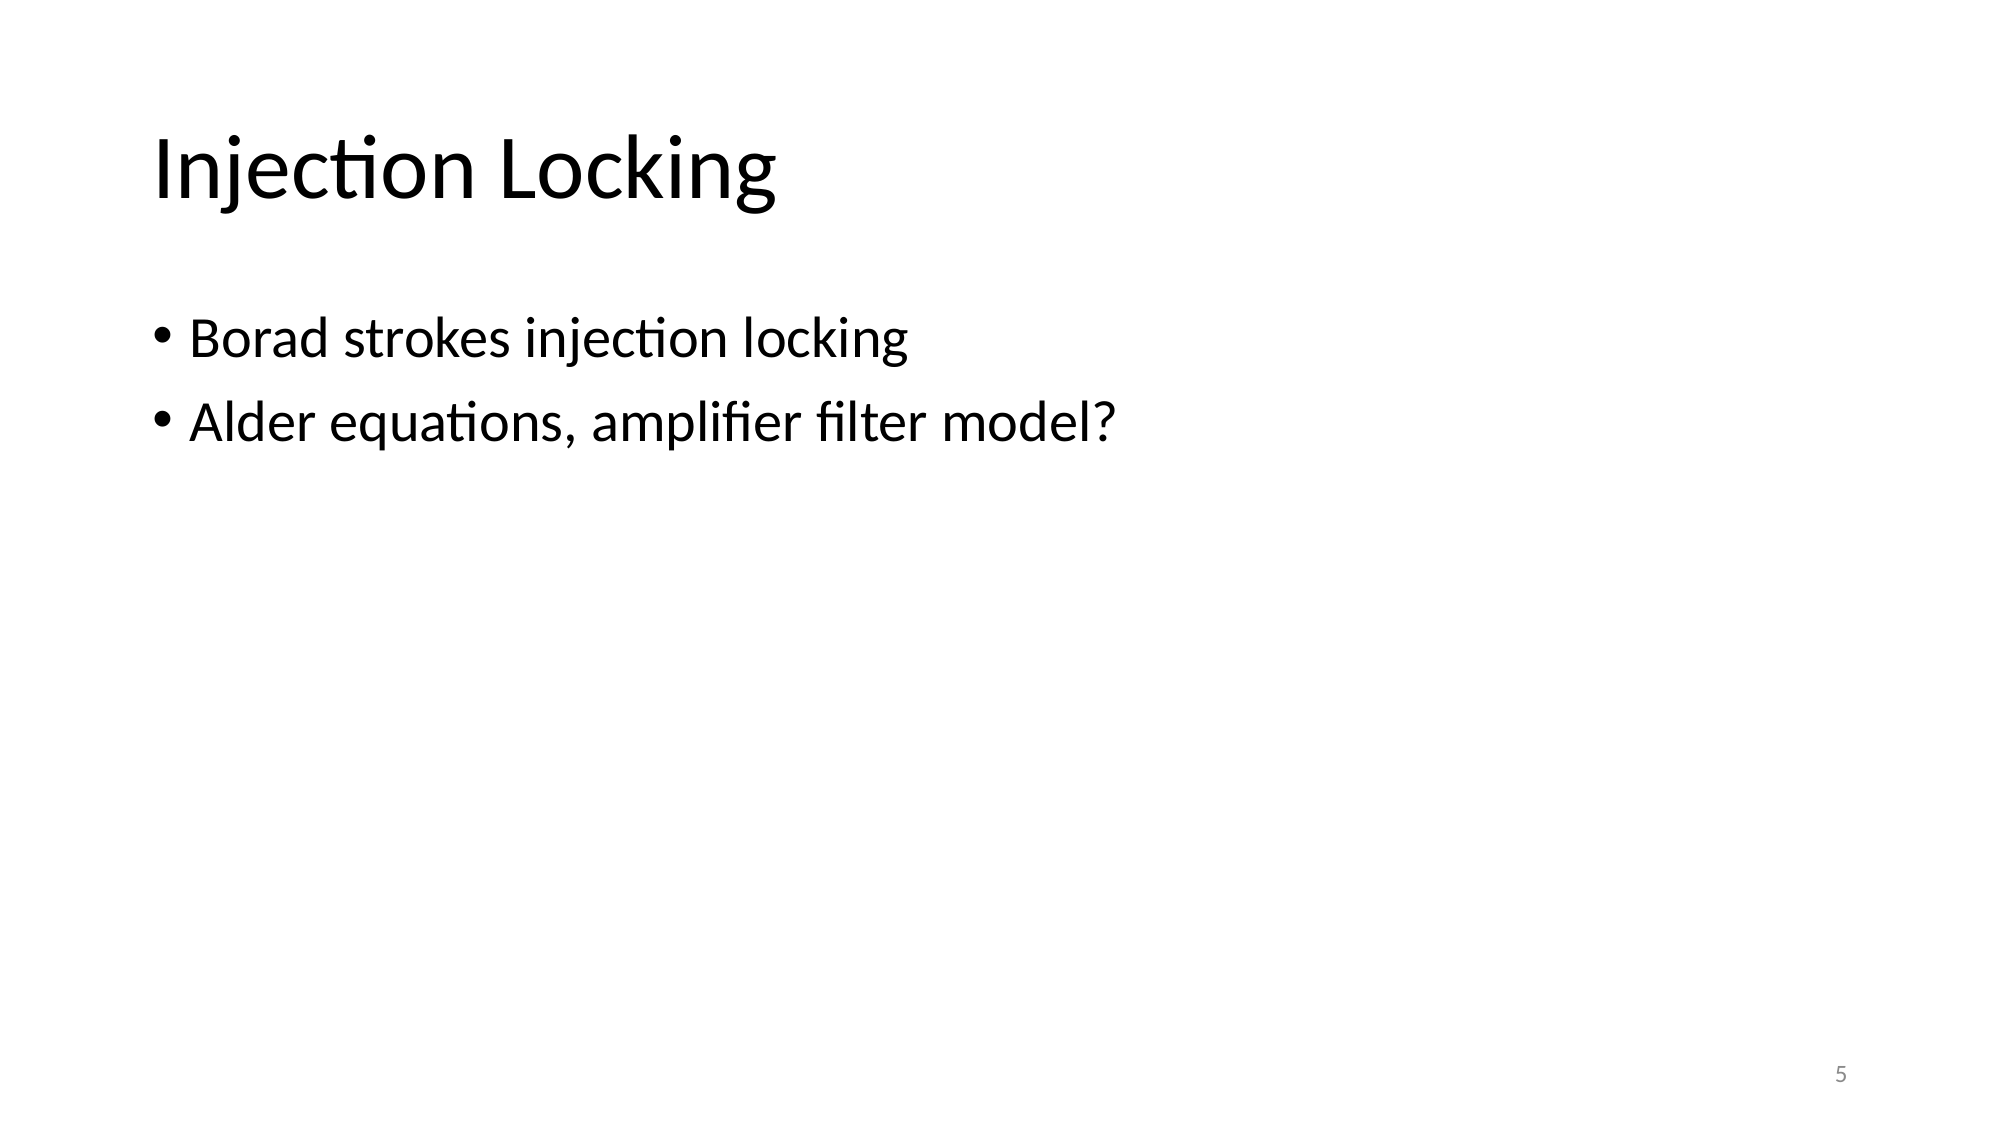

# Injection Locking
Borad strokes injection locking
Alder equations, amplifier filter model?
5